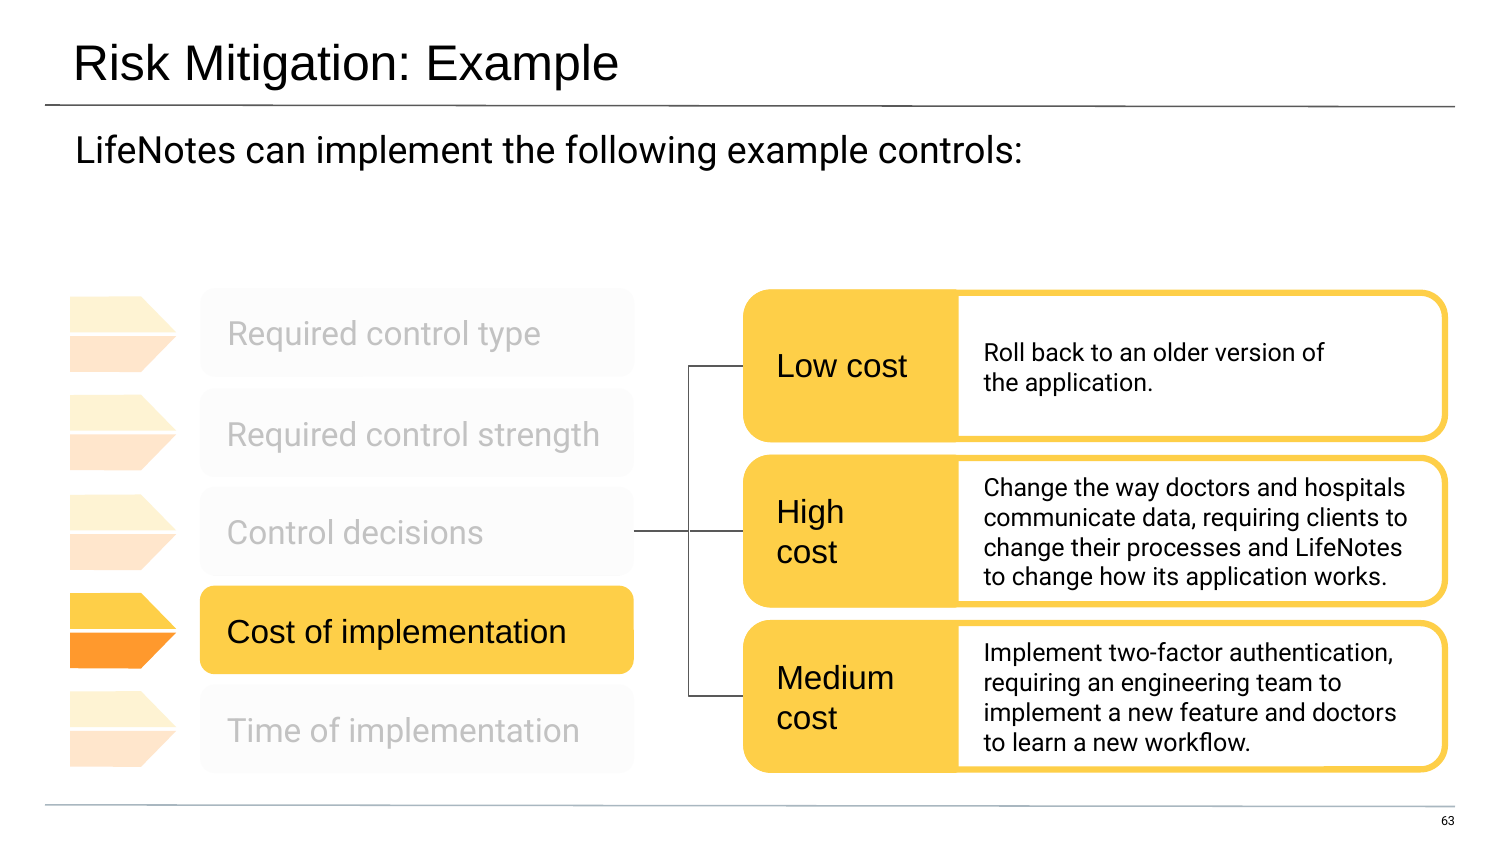

# Risk Mitigation: Example
LifeNotes can implement the following example controls:

Required control type

Low cost
Roll back to an older version of the application.

Required control strength

Change the way doctors and hospitals communicate data, requiring clients to change their processes and LifeNotes to change how its application works.
High
cost
Control decisions

Cost of implementation

Implement two-factor authentication, requiring an engineering team to implement a new feature and doctors to learn a new workflow.
Medium
cost

Time of implementation

63